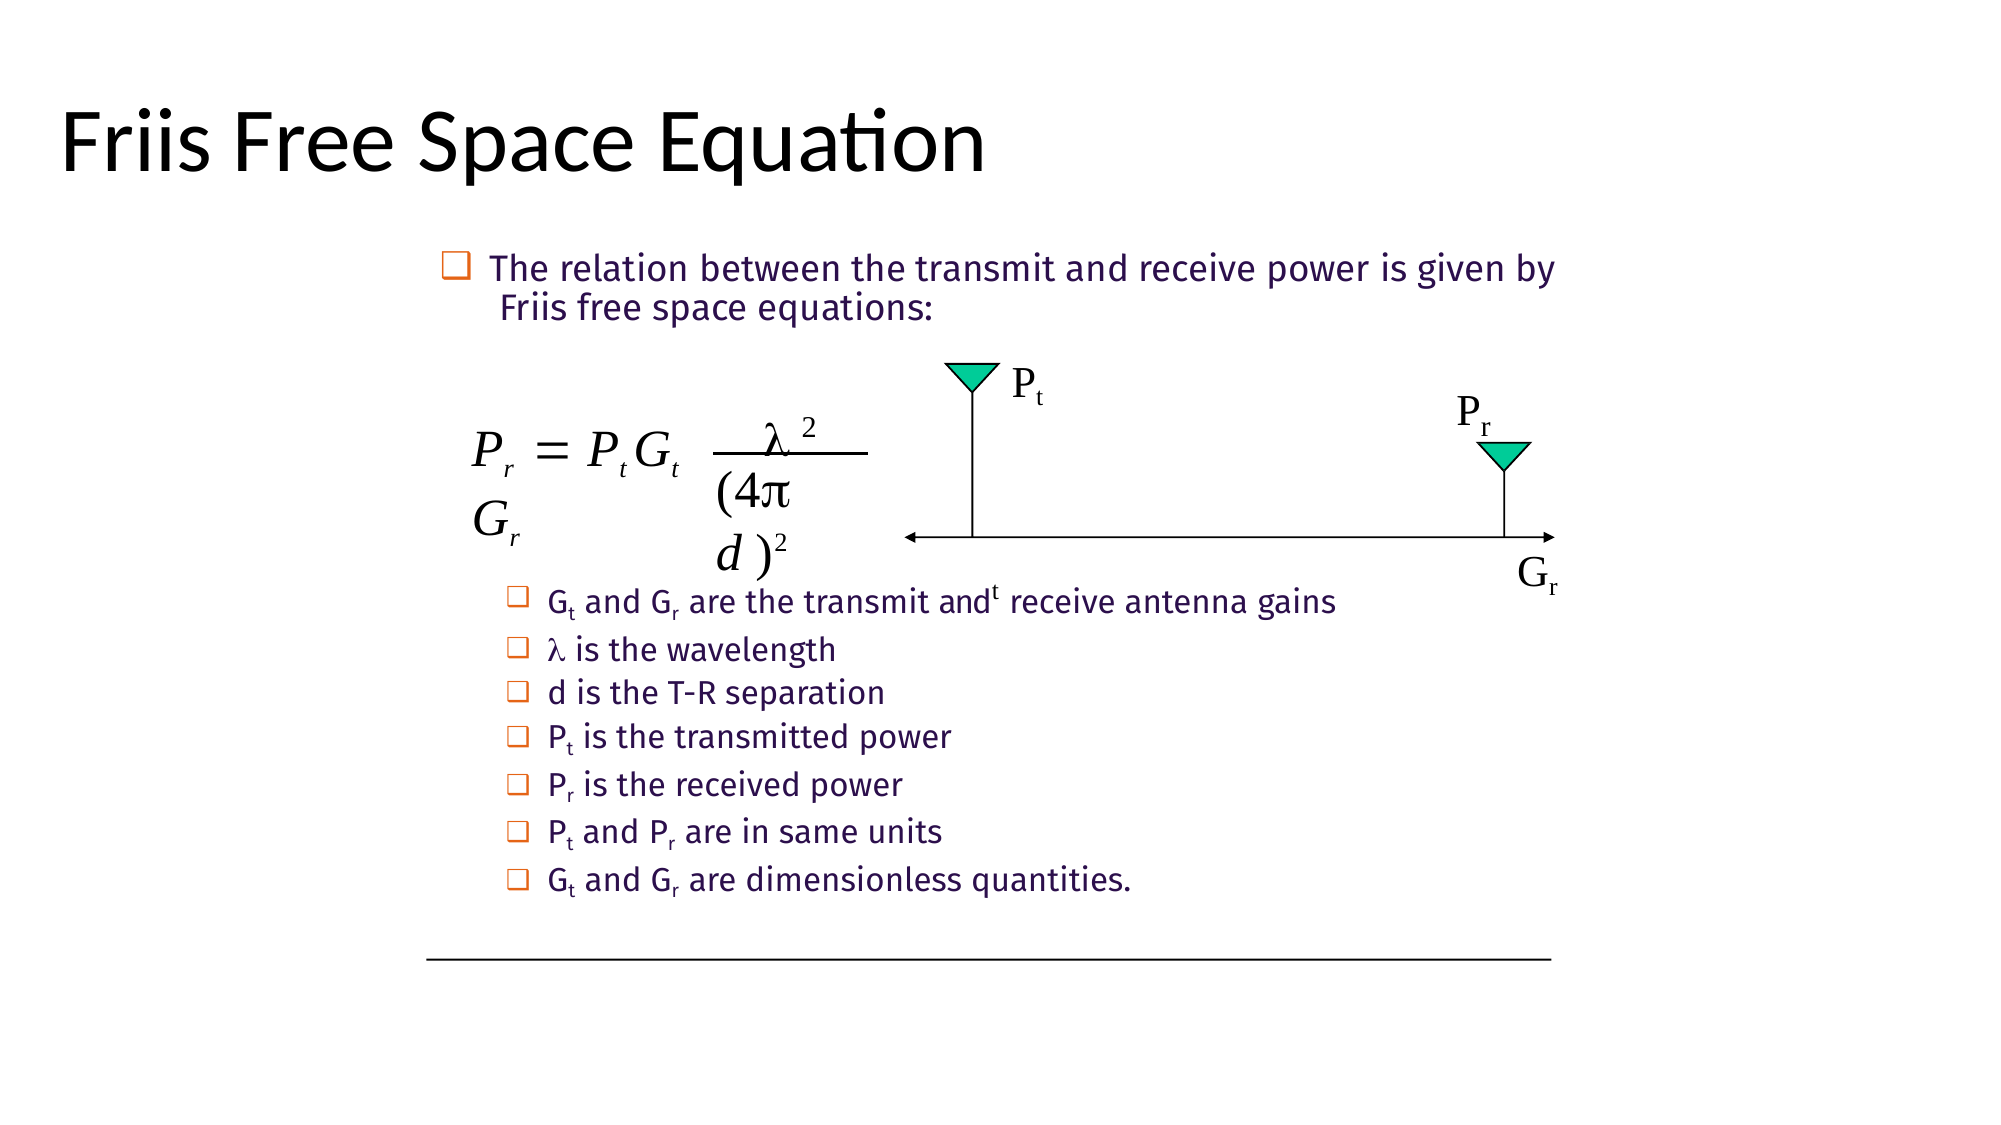

# Friis Free Space Equation
The relation between the transmit and receive power is given by  Friis free space equations:
Pt
λ 2

P
r
Pr	= Pt Gt Gr

(4π d )2

Gr
Gt and Gr are the transmit andt receive antenna gains
λ is the wavelength
d is the T-R separation
Pt is the transmitted power
Pr is the received power
Pt and Pr are in same units
Gt and Gr are dimensionless quantities.